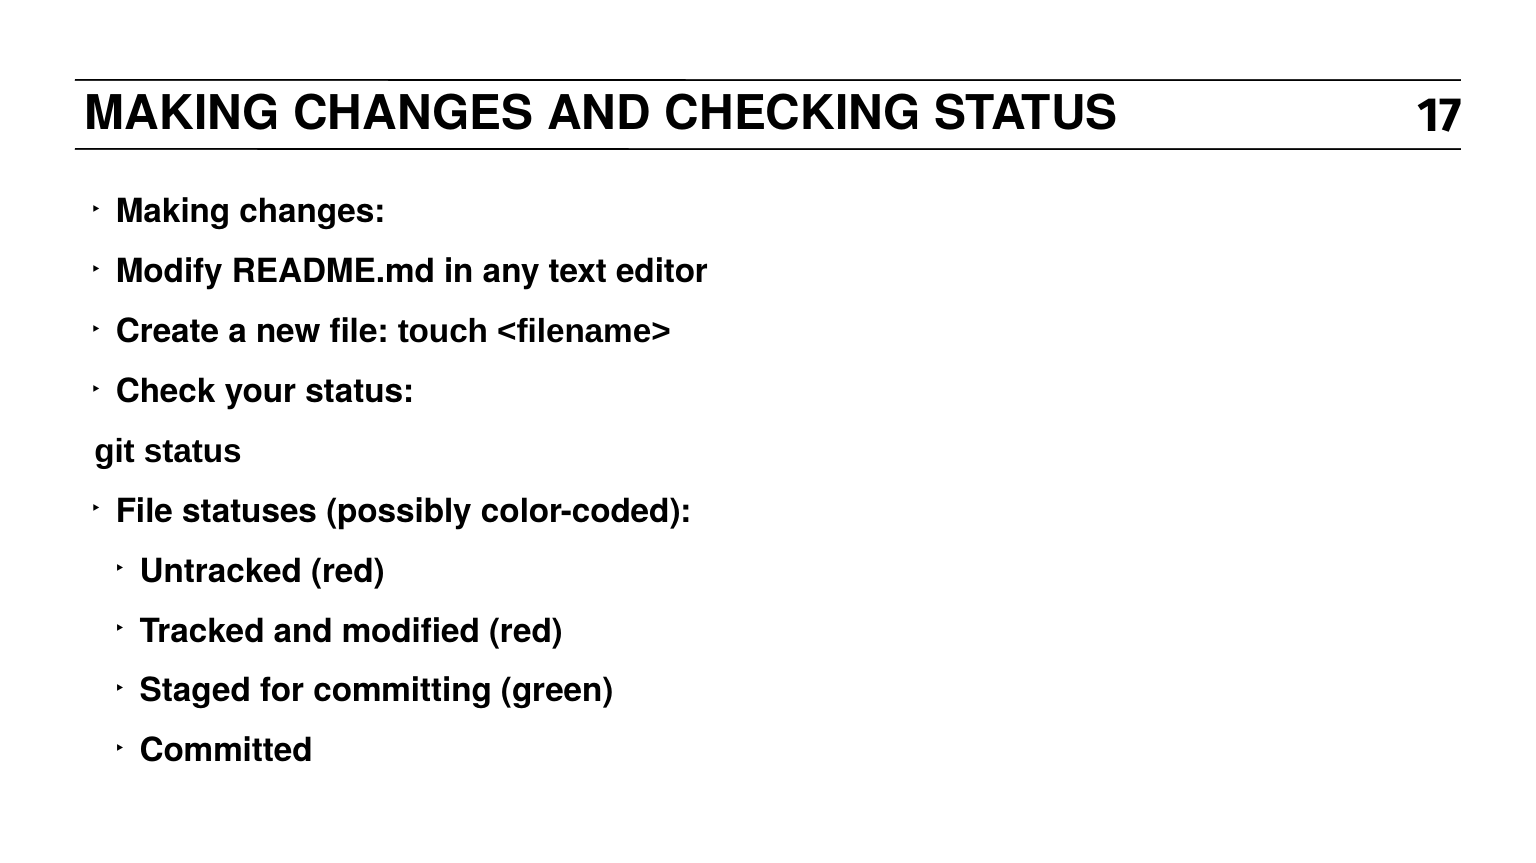

# MAKING CHANGES AND CHECKING STATUS
17

Making changes:
Modify README.md in any text editor
Create a new file: touch <filename>
Check your status:
 git status
File statuses (possibly color-coded):
Untracked (red)
Tracked and modified (red)
Staged for committing (green)
Committed